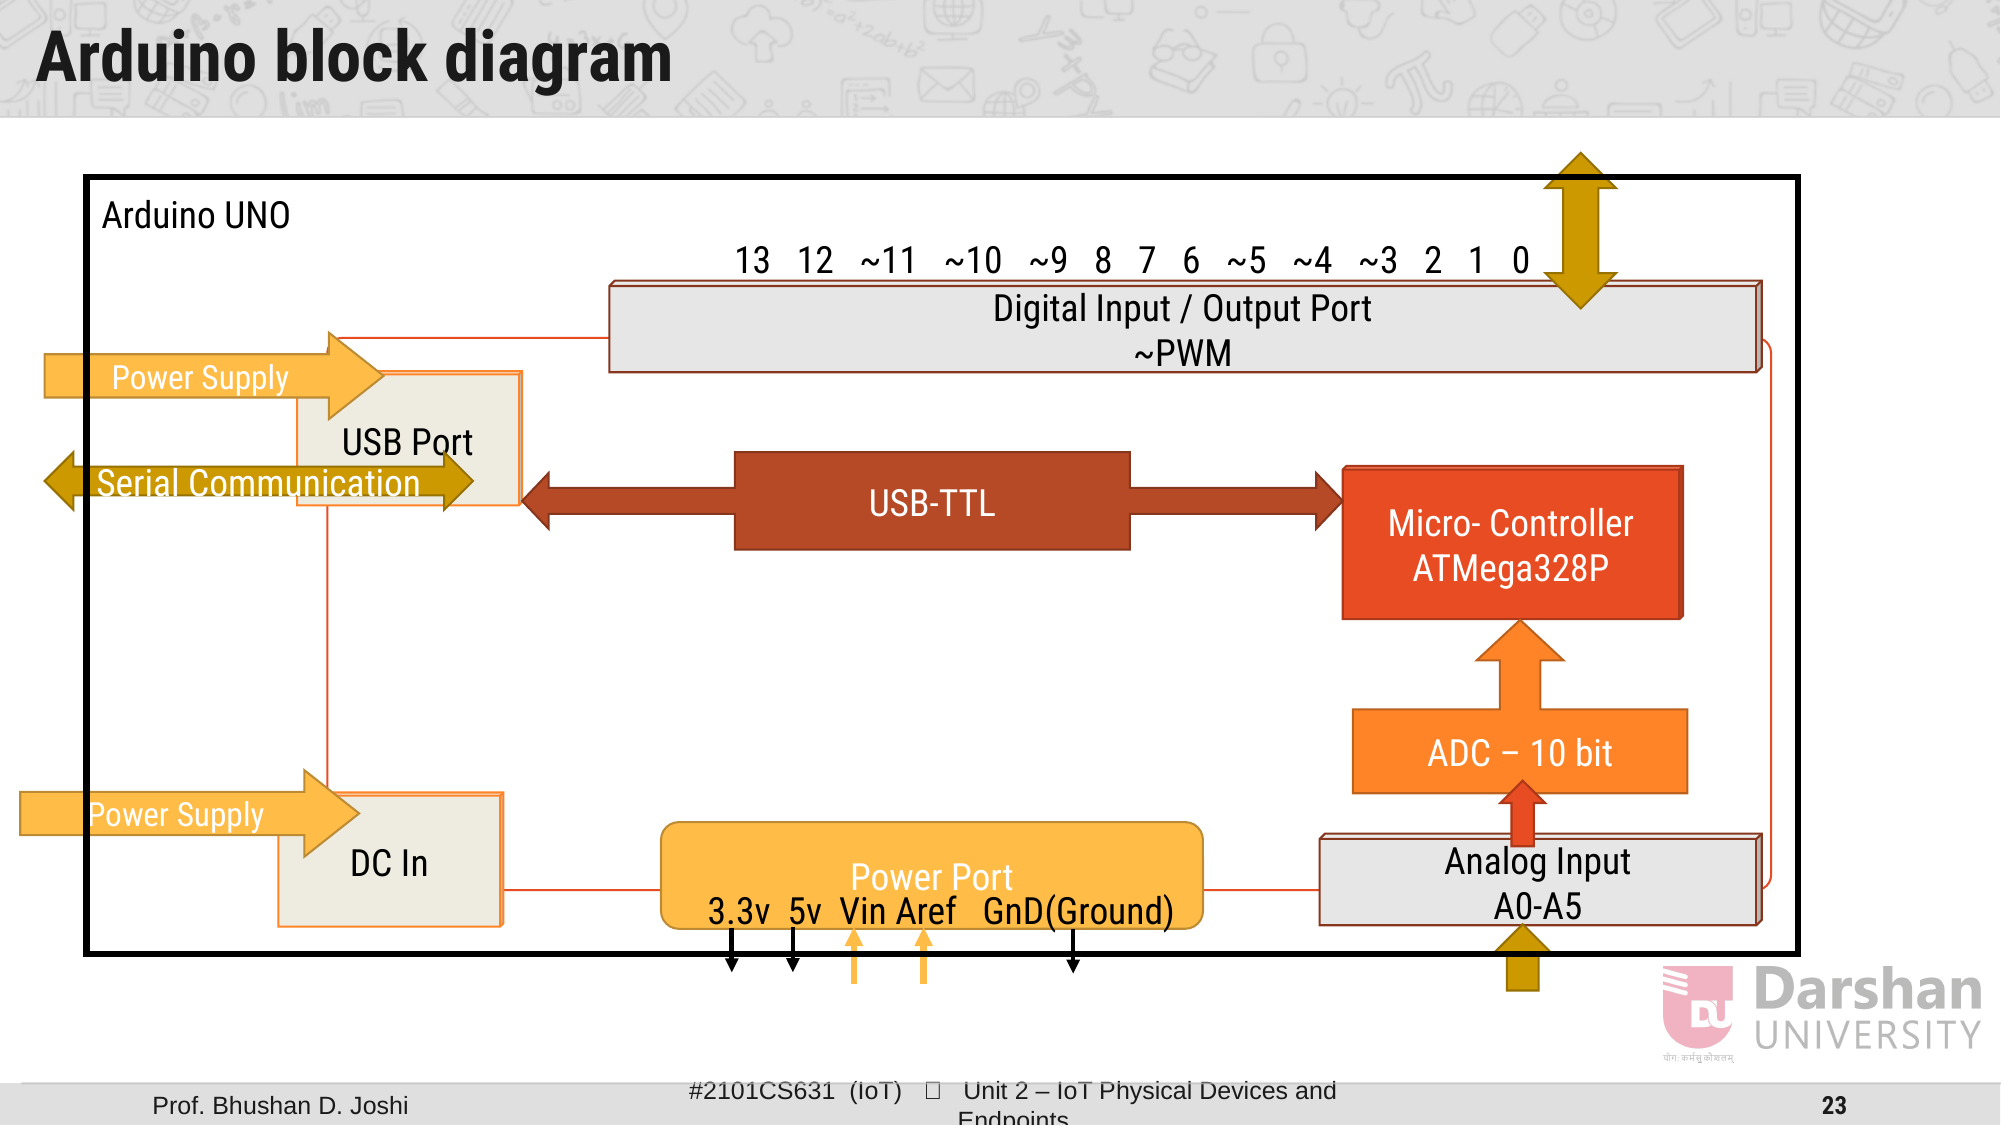

# Arduino block diagram

Arduino UNO

13   12   ~11   ~10   ~9   8   7   6   ~5   ~4   ~3   2   1   0
Digital Input / Output Port
~PWM
Power Supply

USB Port
Serial Communication
USB-TTL
Micro- Controller
ATMega328P
ADC – 10 bit
Power Supply

DC In
Power Port
Analog Input
A0-A5
3.3v  5v  Vin Aref   GnD(Ground)